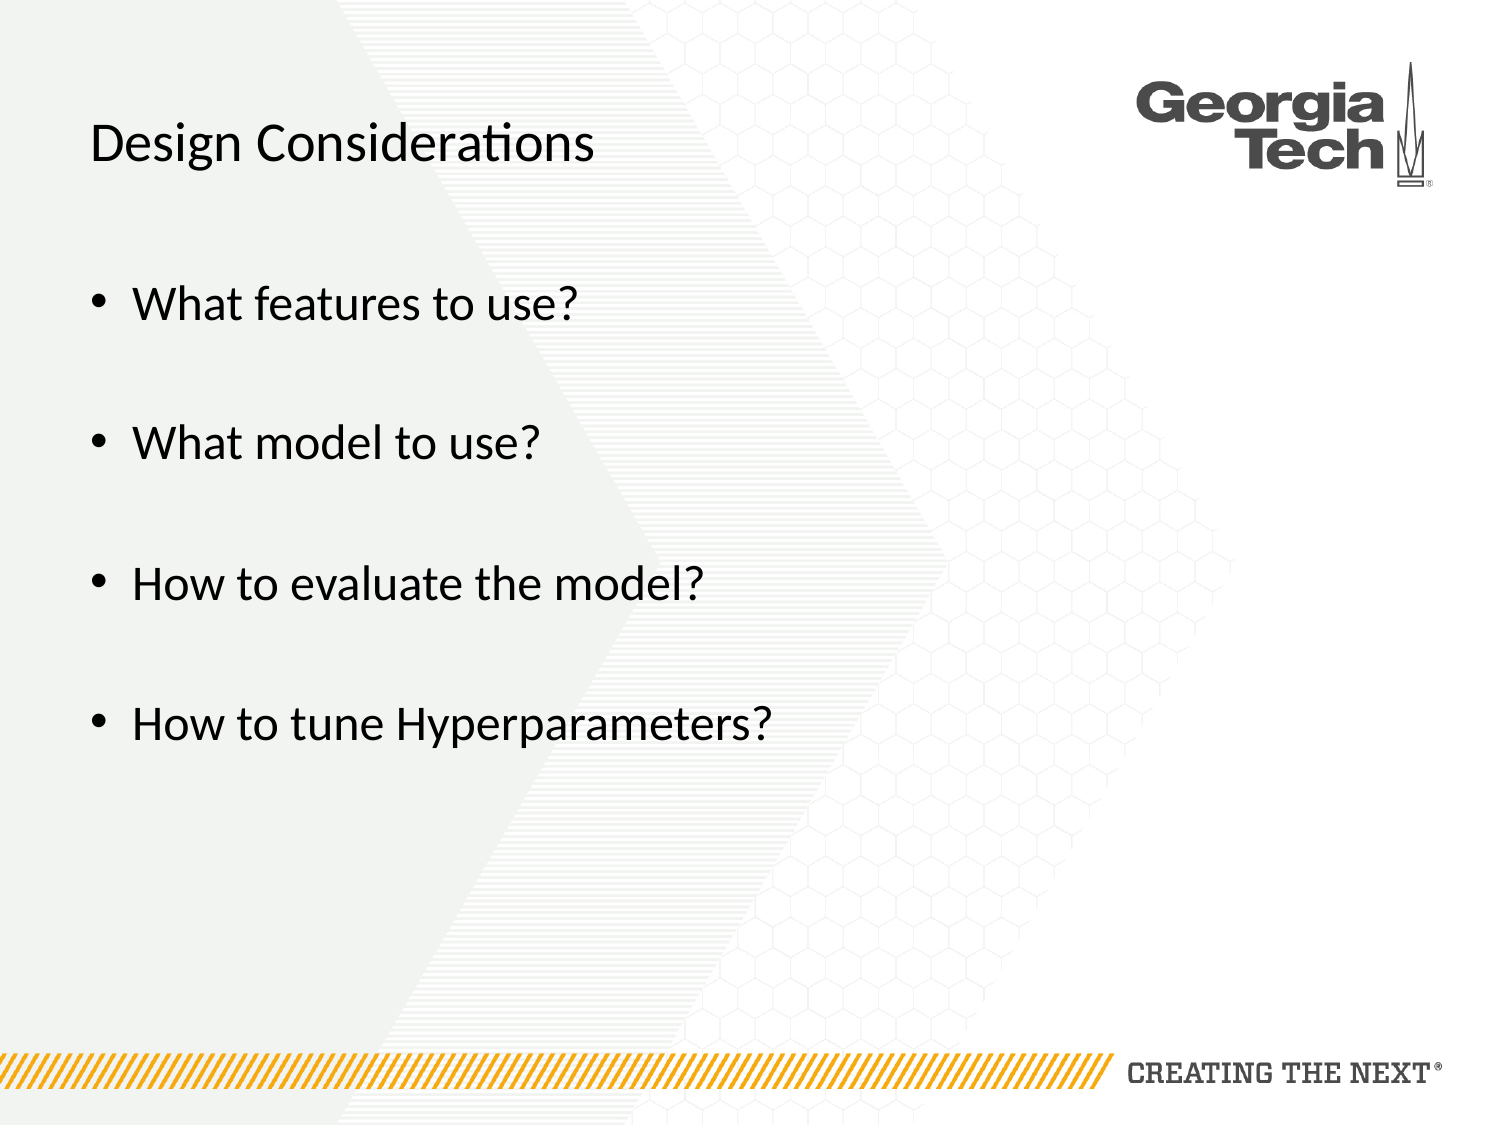

# Design Considerations
What features to use?

What model to use?

How to evaluate the model?

How to tune Hyperparameters?